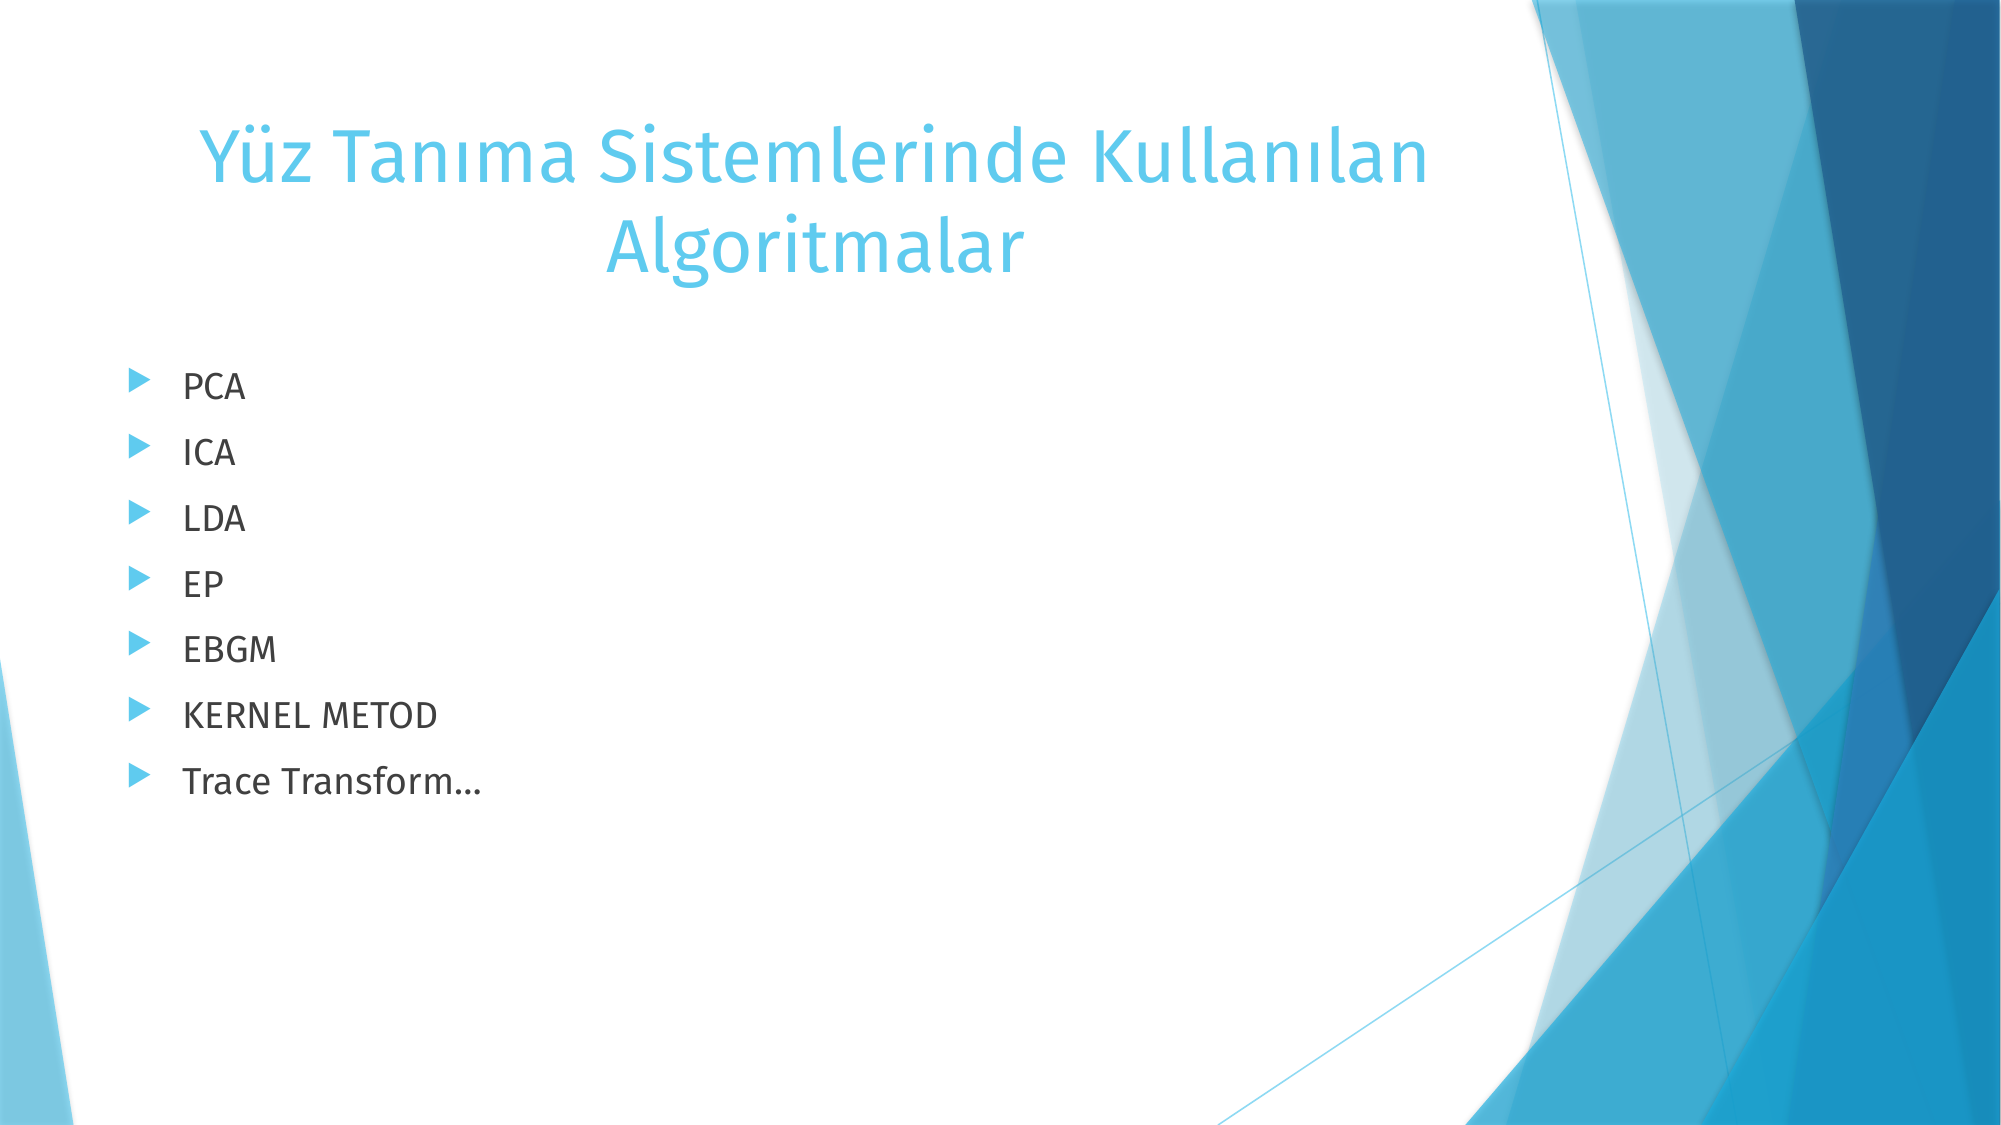

# Yüz Tanıma Sistemlerinde Kullanılan Algoritmalar
PCA
ICA
LDA
EP
EBGM
KERNEL METOD
Trace Transform…